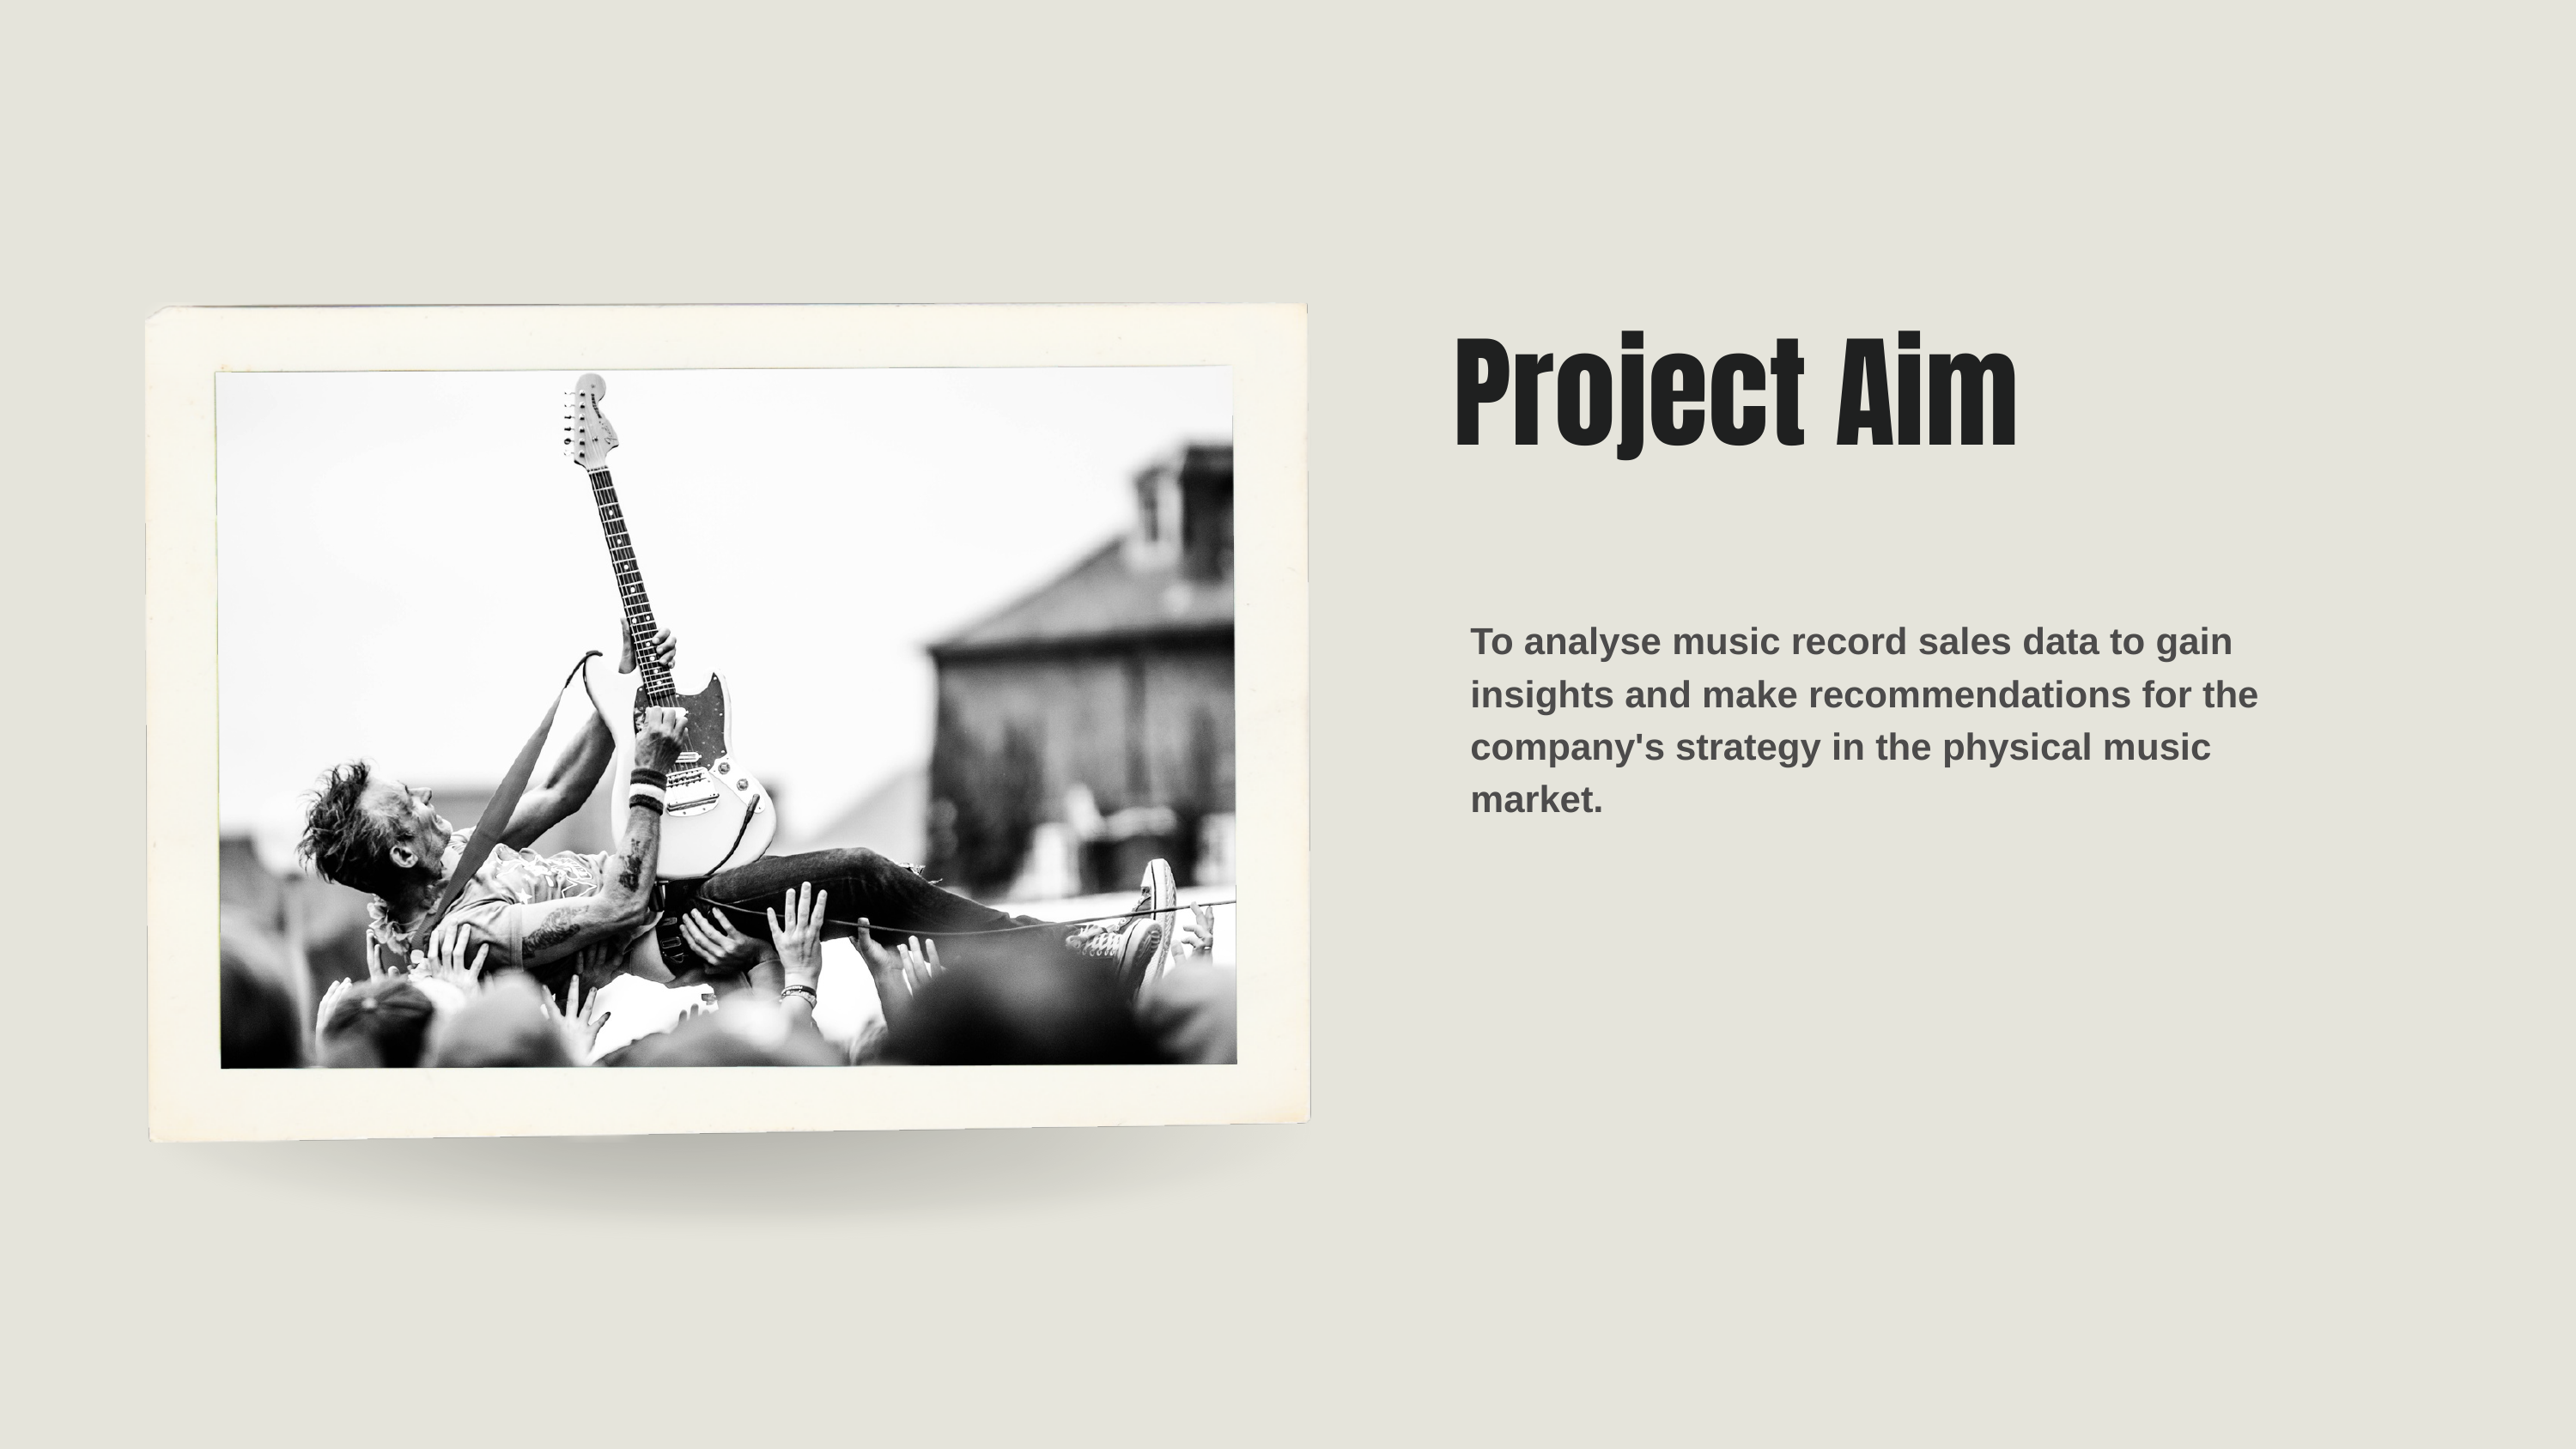

Project Aim

To analyse music record sales data to gain insights and make recommendations for the company's strategy in the physical music market.